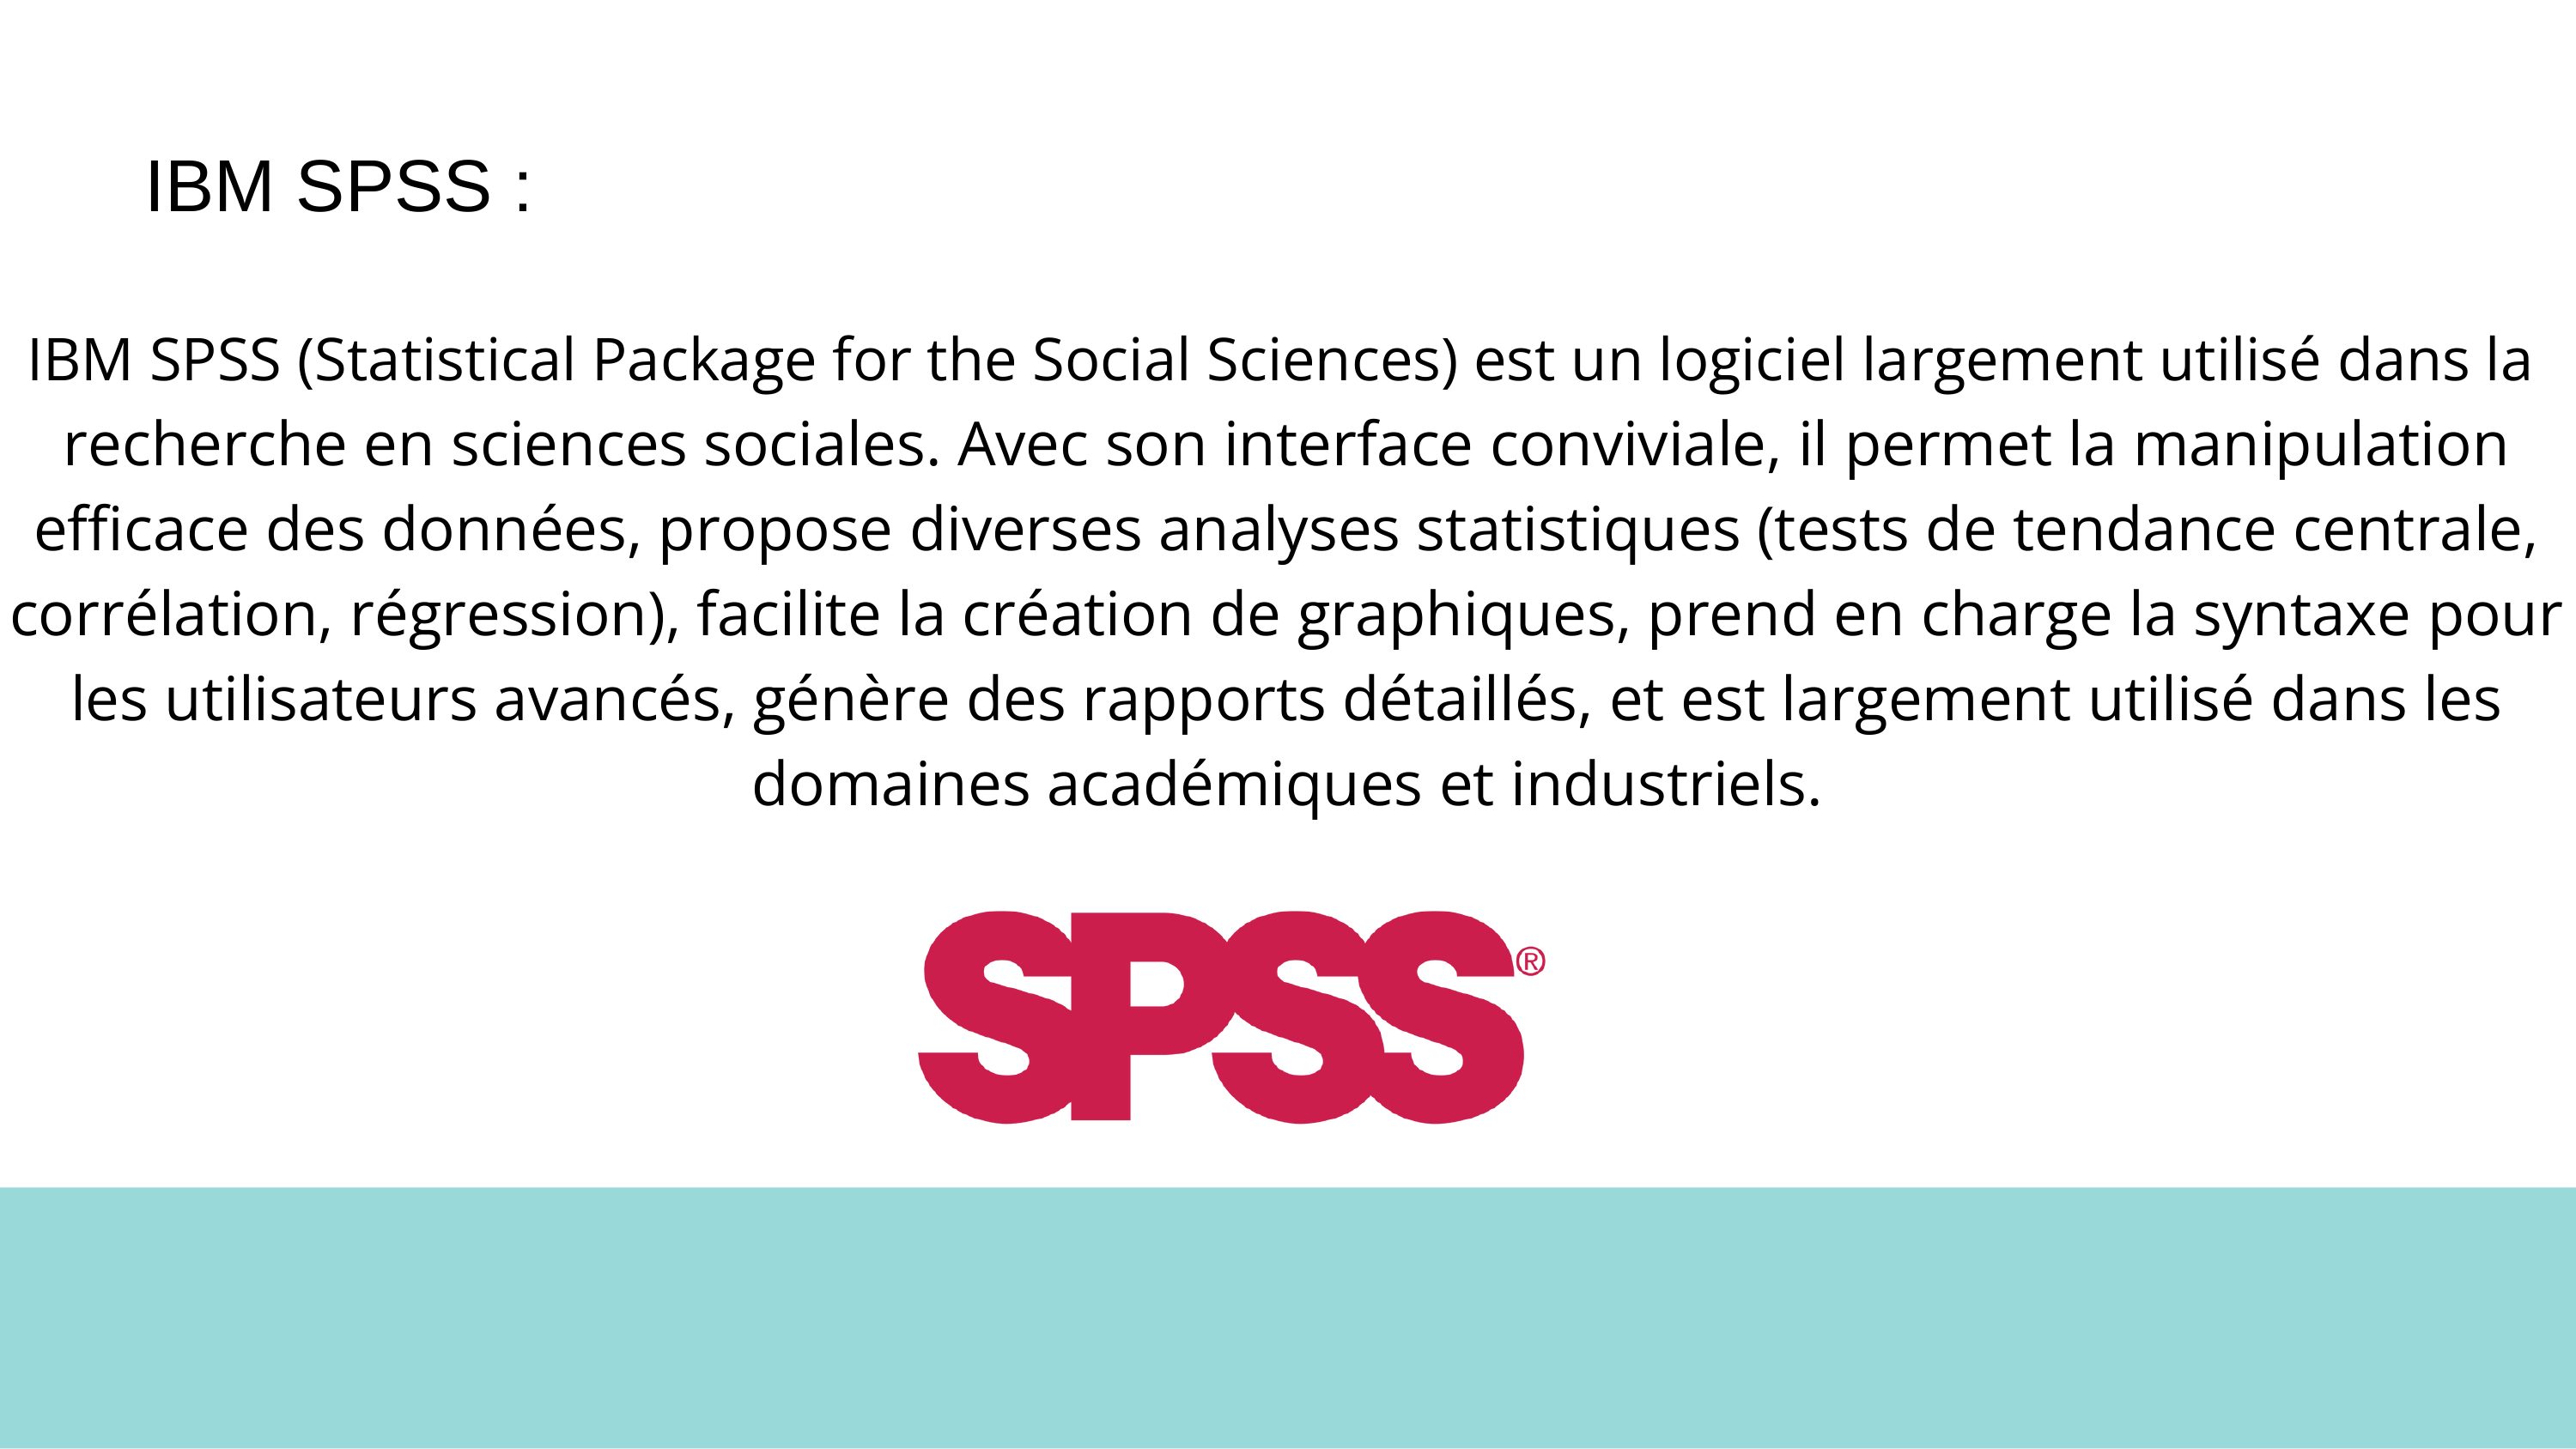

IBM SPSS :

IBM SPSS (Statistical Package for the Social Sciences) est un logiciel largement utilisé dans la
recherche en sciences sociales. Avec son interface conviviale, il permet la manipulation efficace des données, propose diverses analyses statistiques (tests de tendance centrale, corrélation, régression), facilite la création de graphiques, prend en charge la syntaxe pour les utilisateurs avancés, génère des rapports détaillés, et est largement utilisé dans les domaines académiques et industriels.